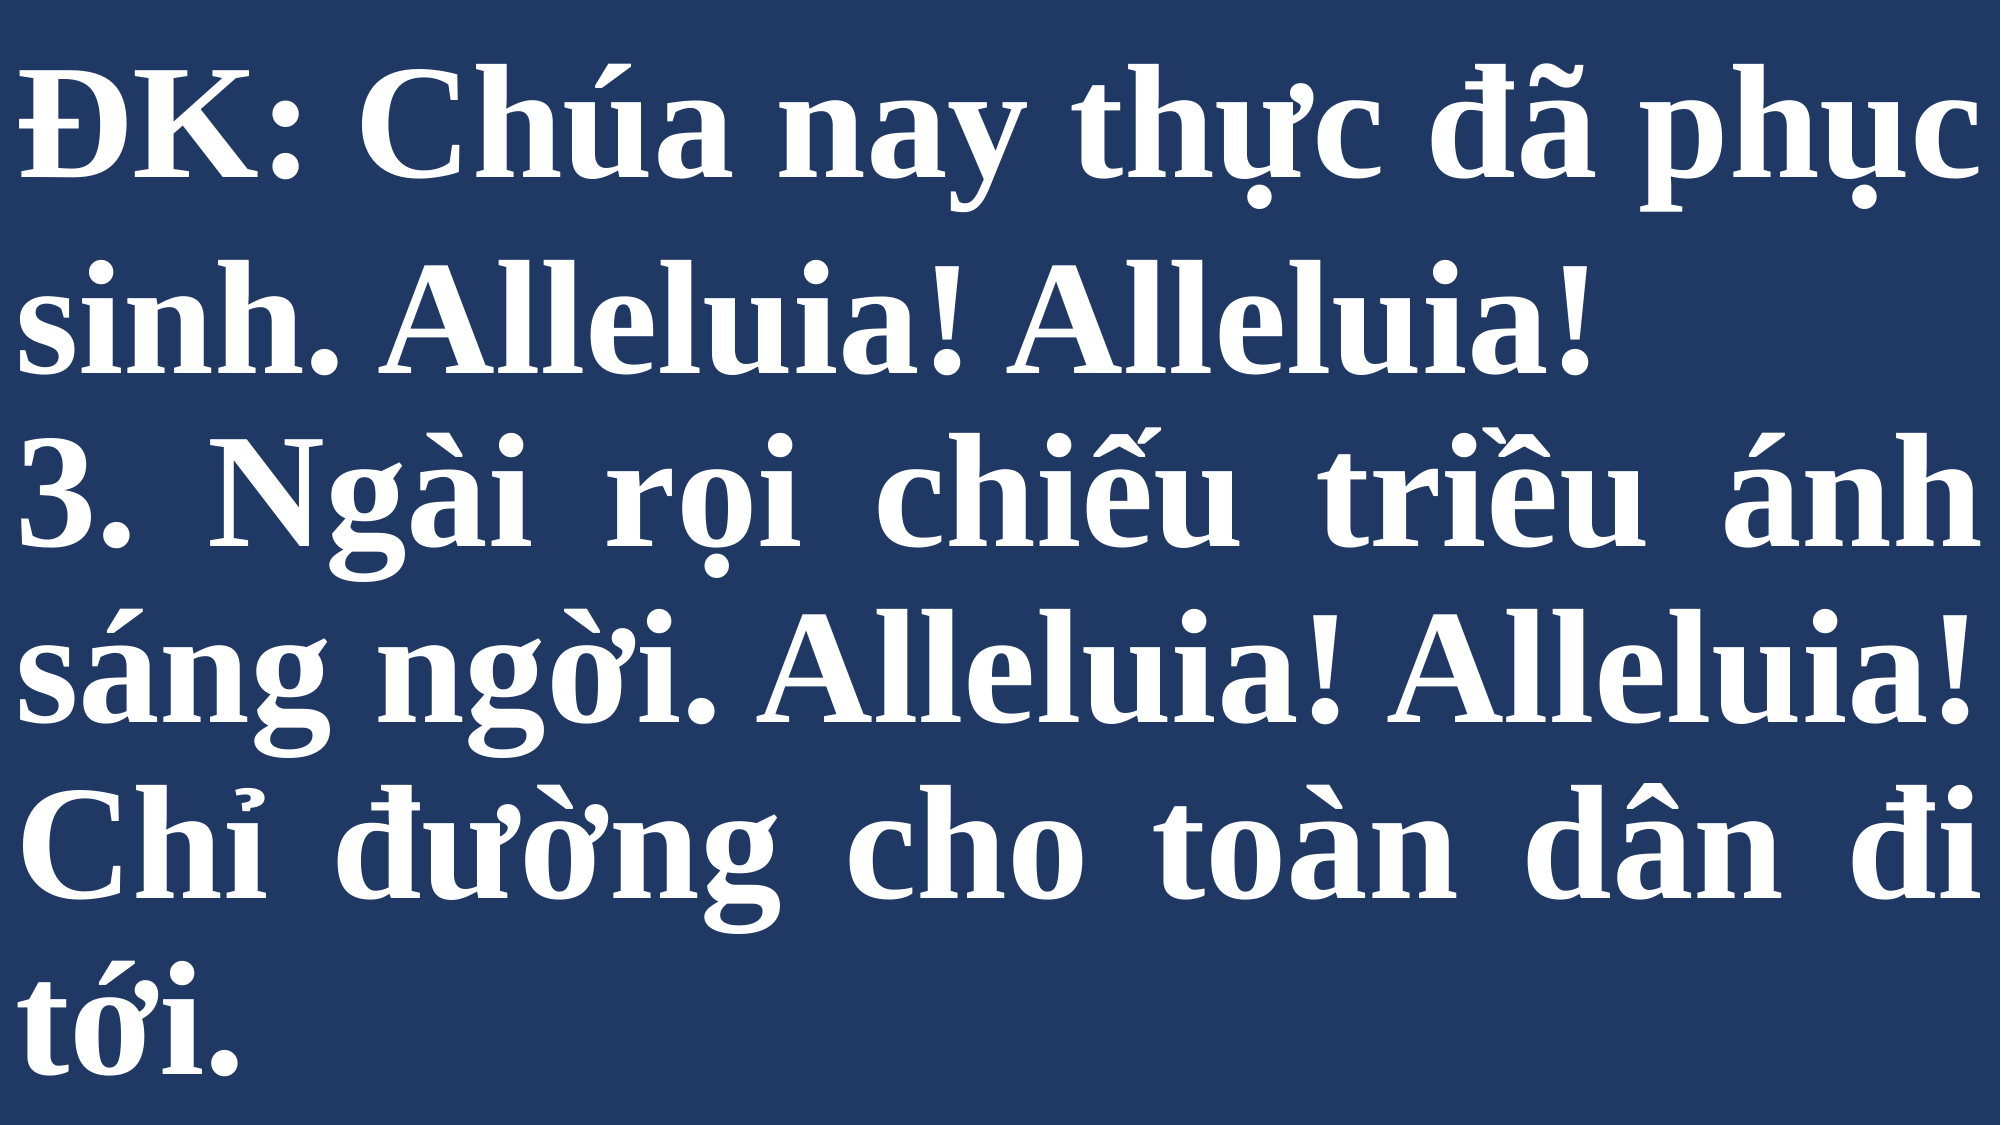

# ĐK: Chúa nay thực đã phục sinh. Alleluia! Alleluia!
3. Ngài rọi chiếu triều ánh sáng ngời. Alleluia! Alleluia! Chỉ đường cho toàn dân đi tới.